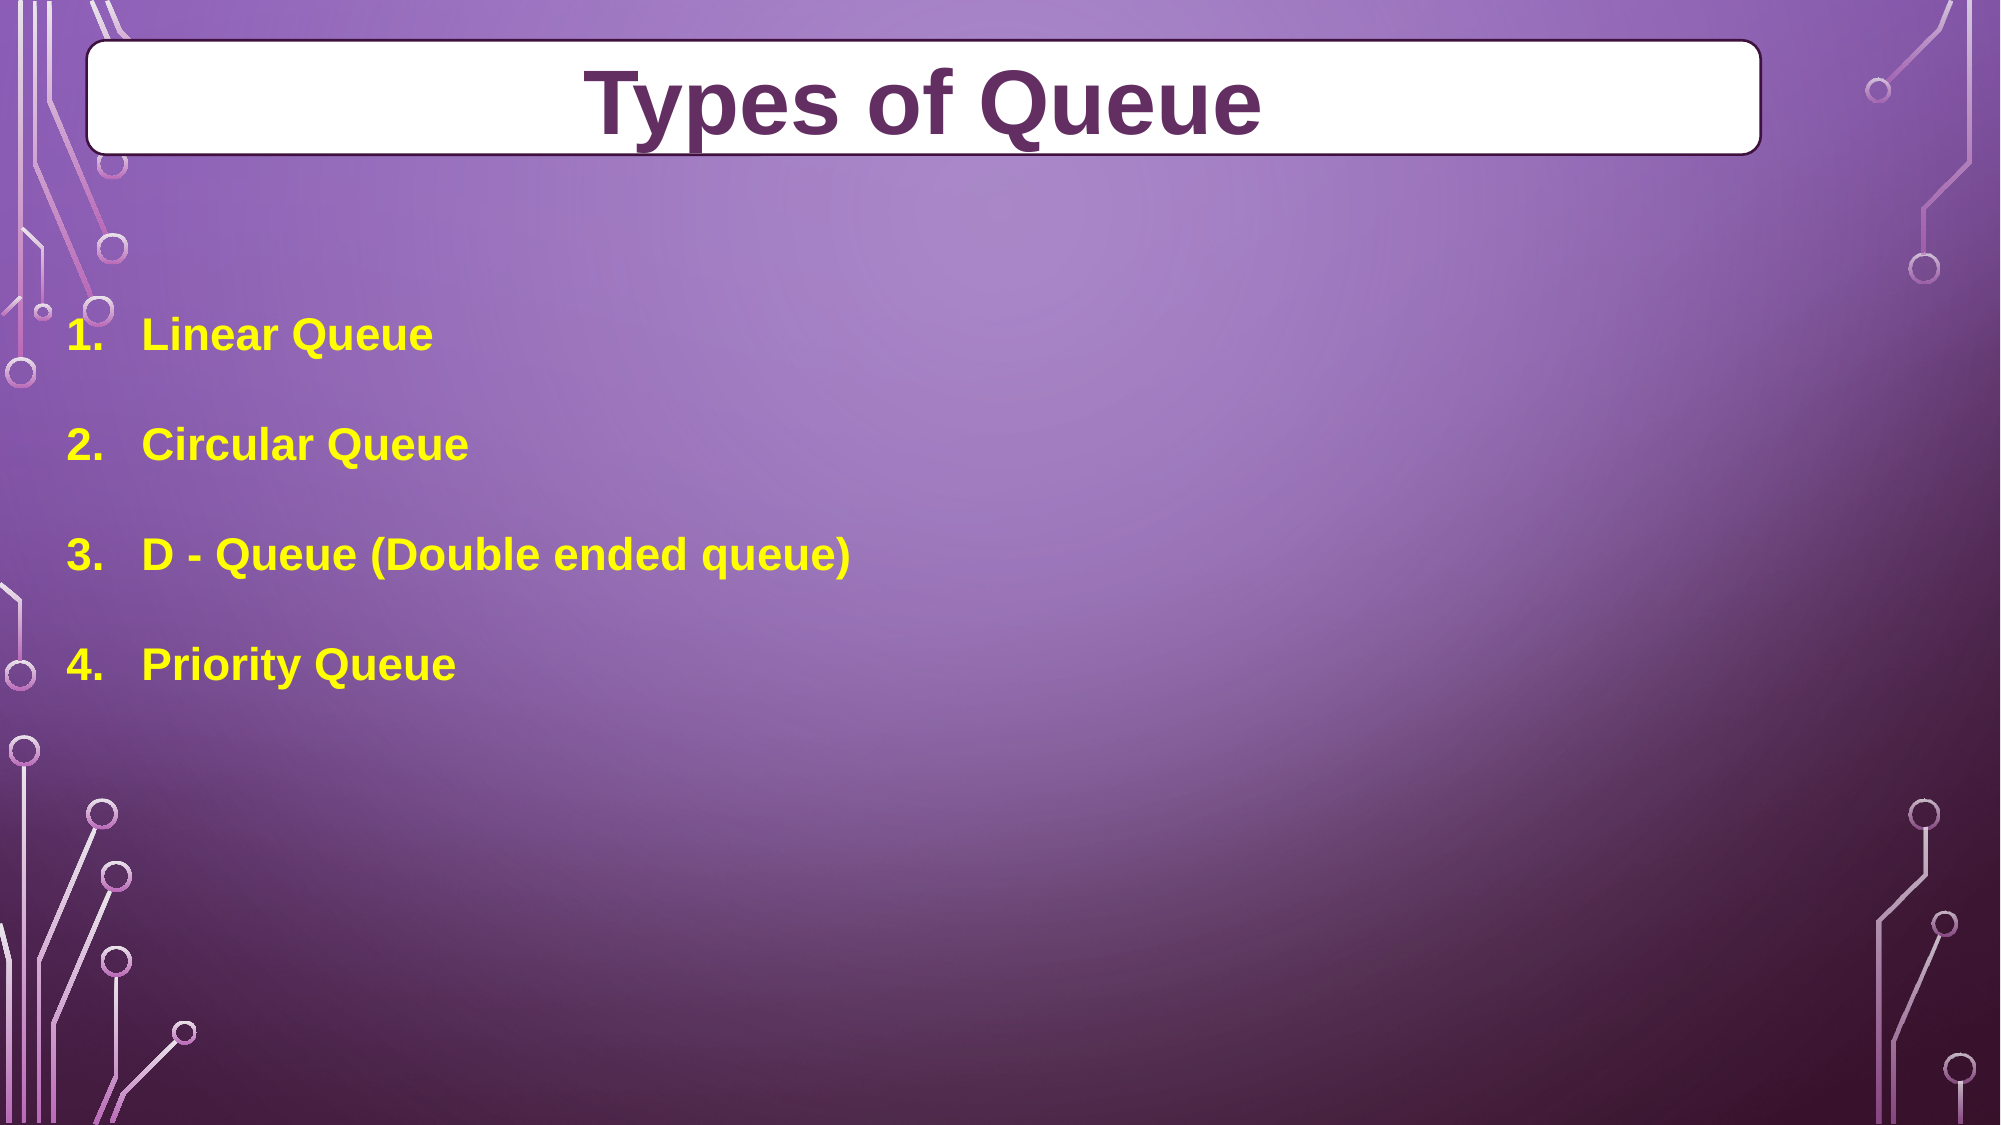

Types of Queue
Linear Queue

Circular Queue

D - Queue (Double ended queue)

Priority Queue